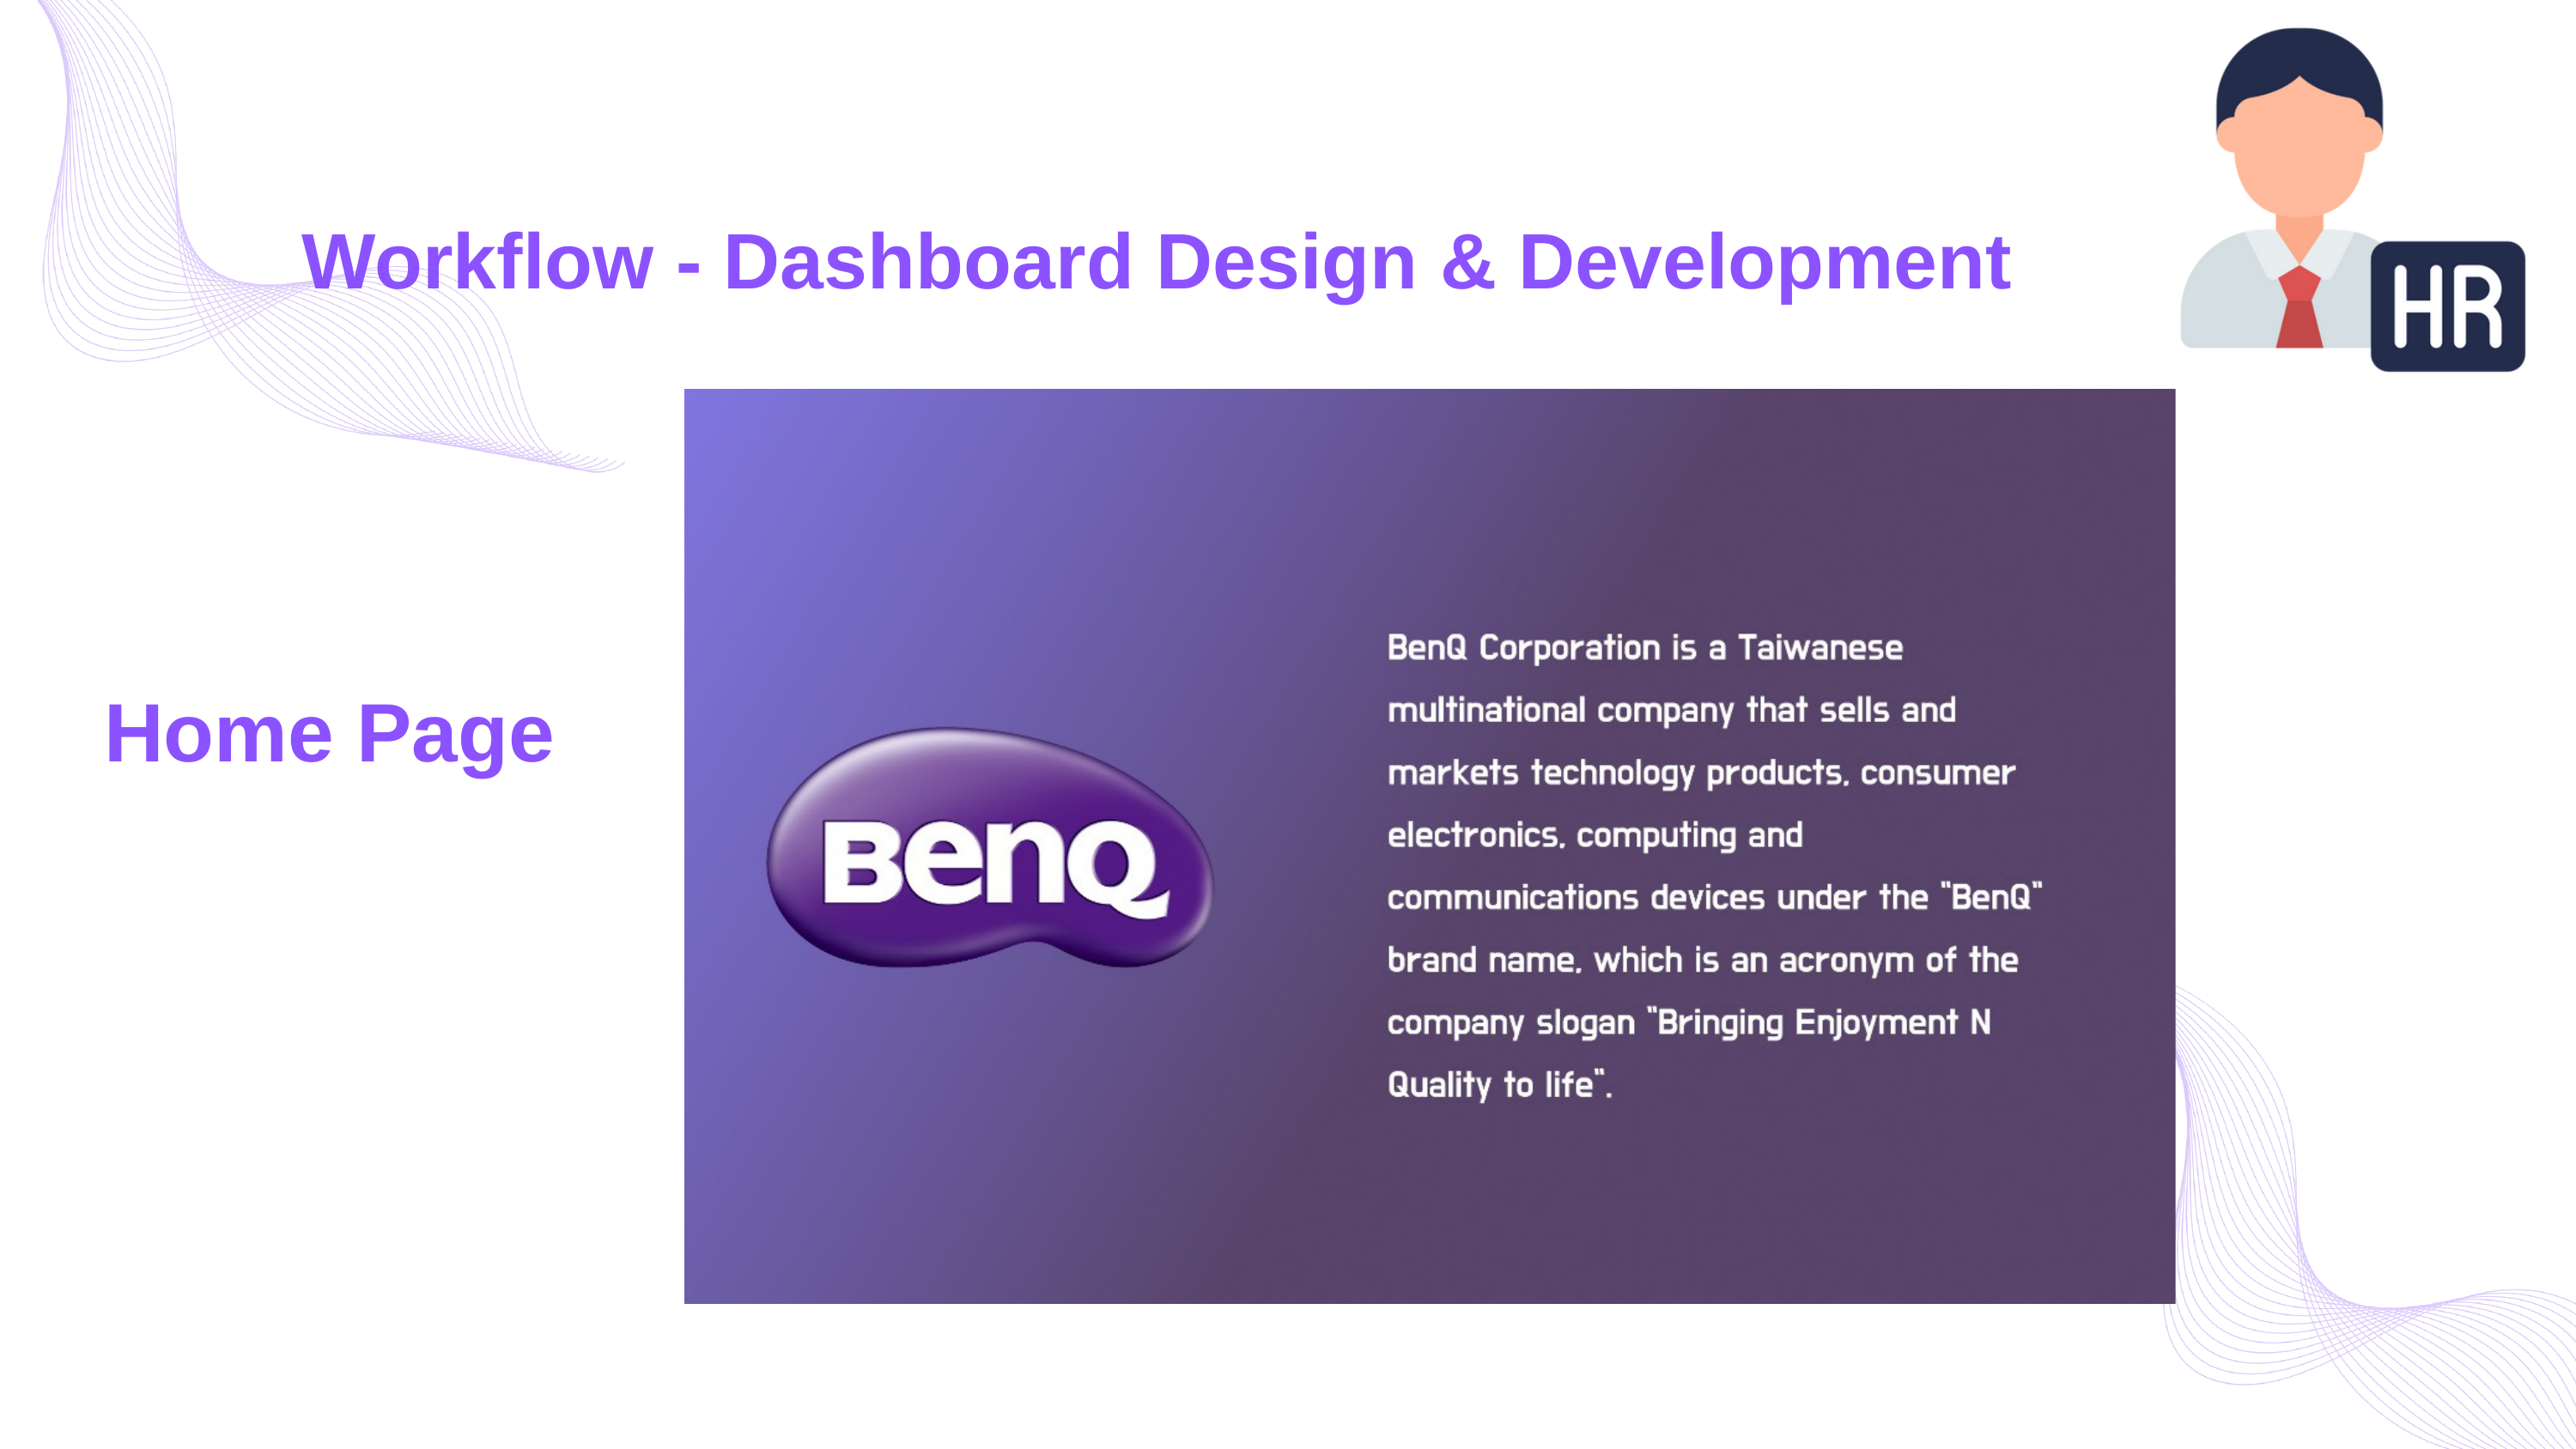

Workflow - Dashboard Design & Development

Home Page